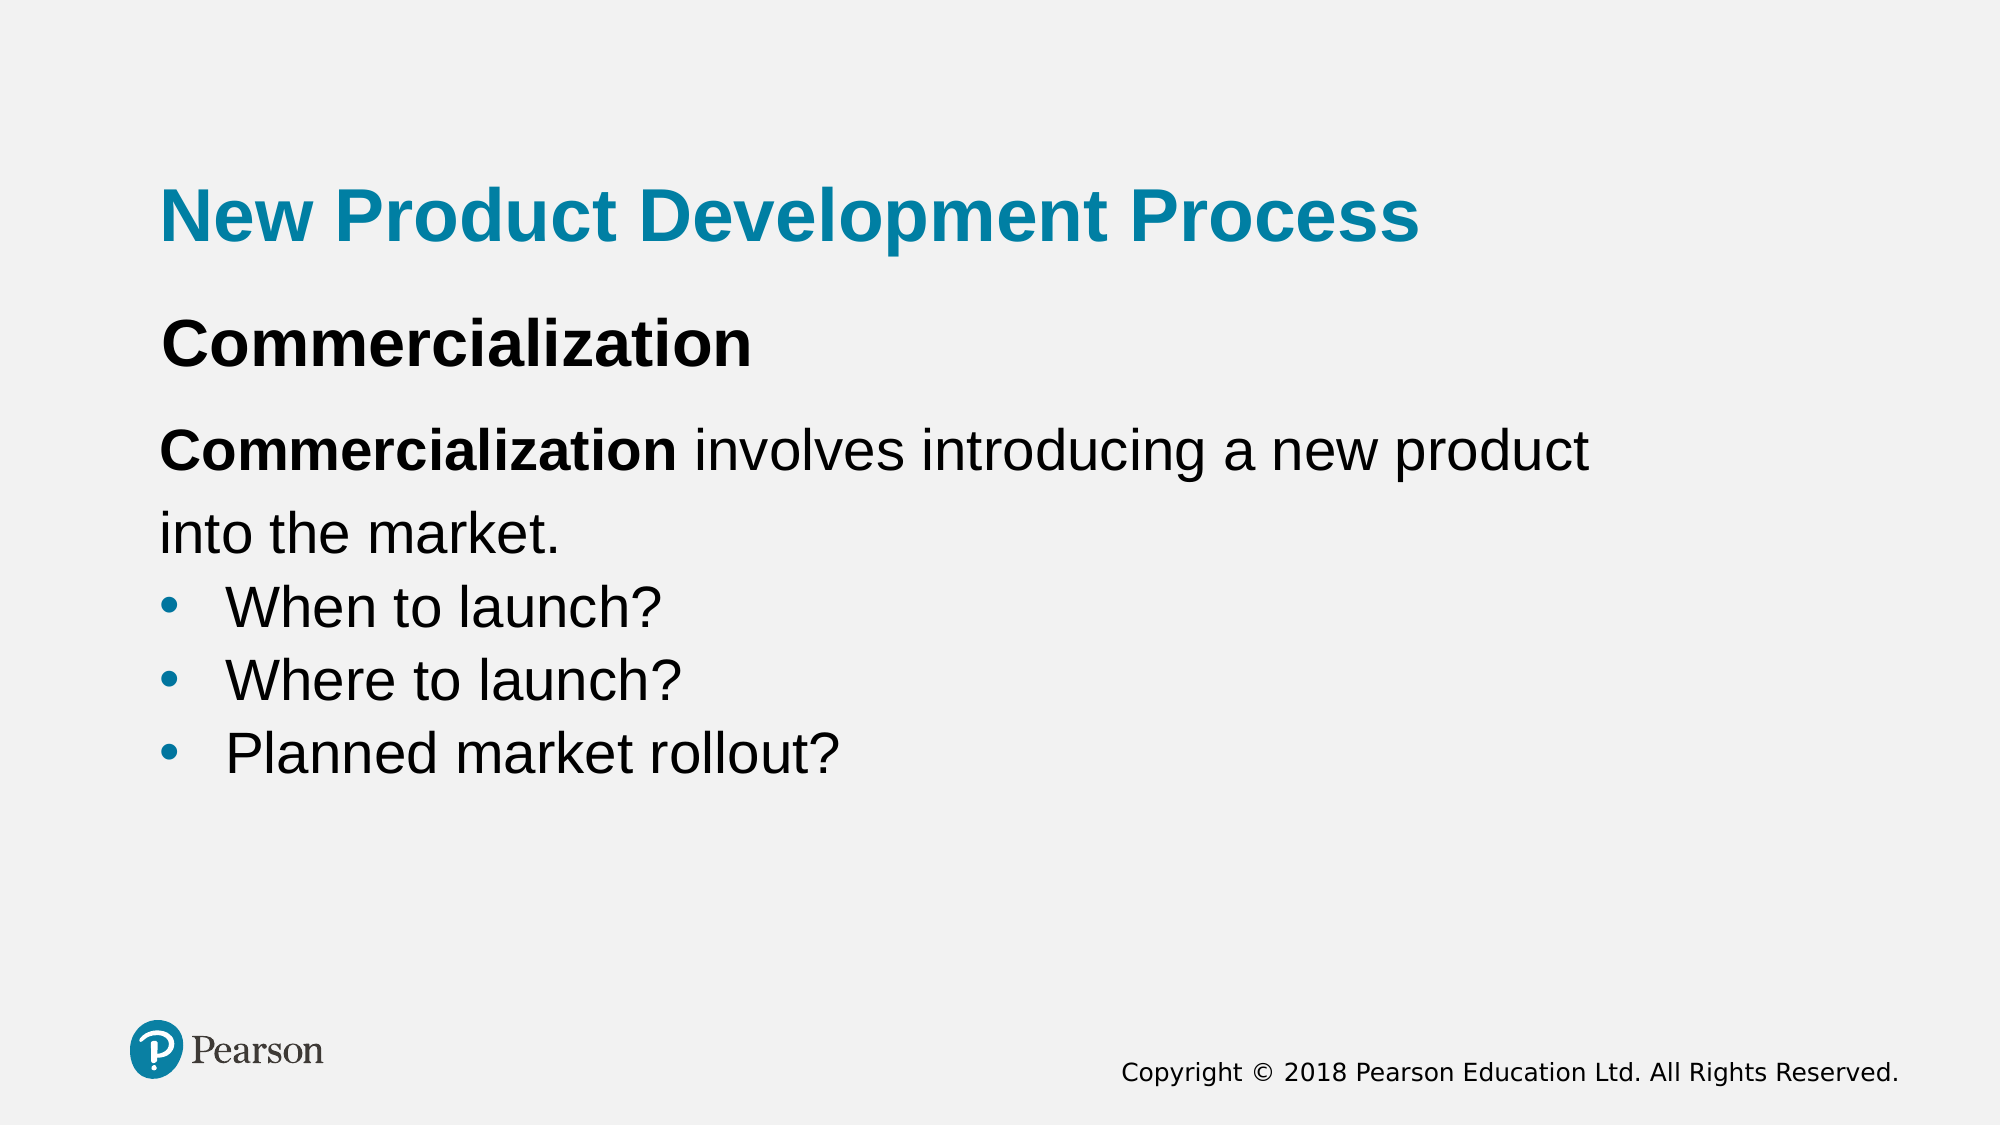

# New Product Development Process
Commercialization

Commercialization involves introducing a new product
into the market.
When to launch?
Where to launch?
Planned market rollout?